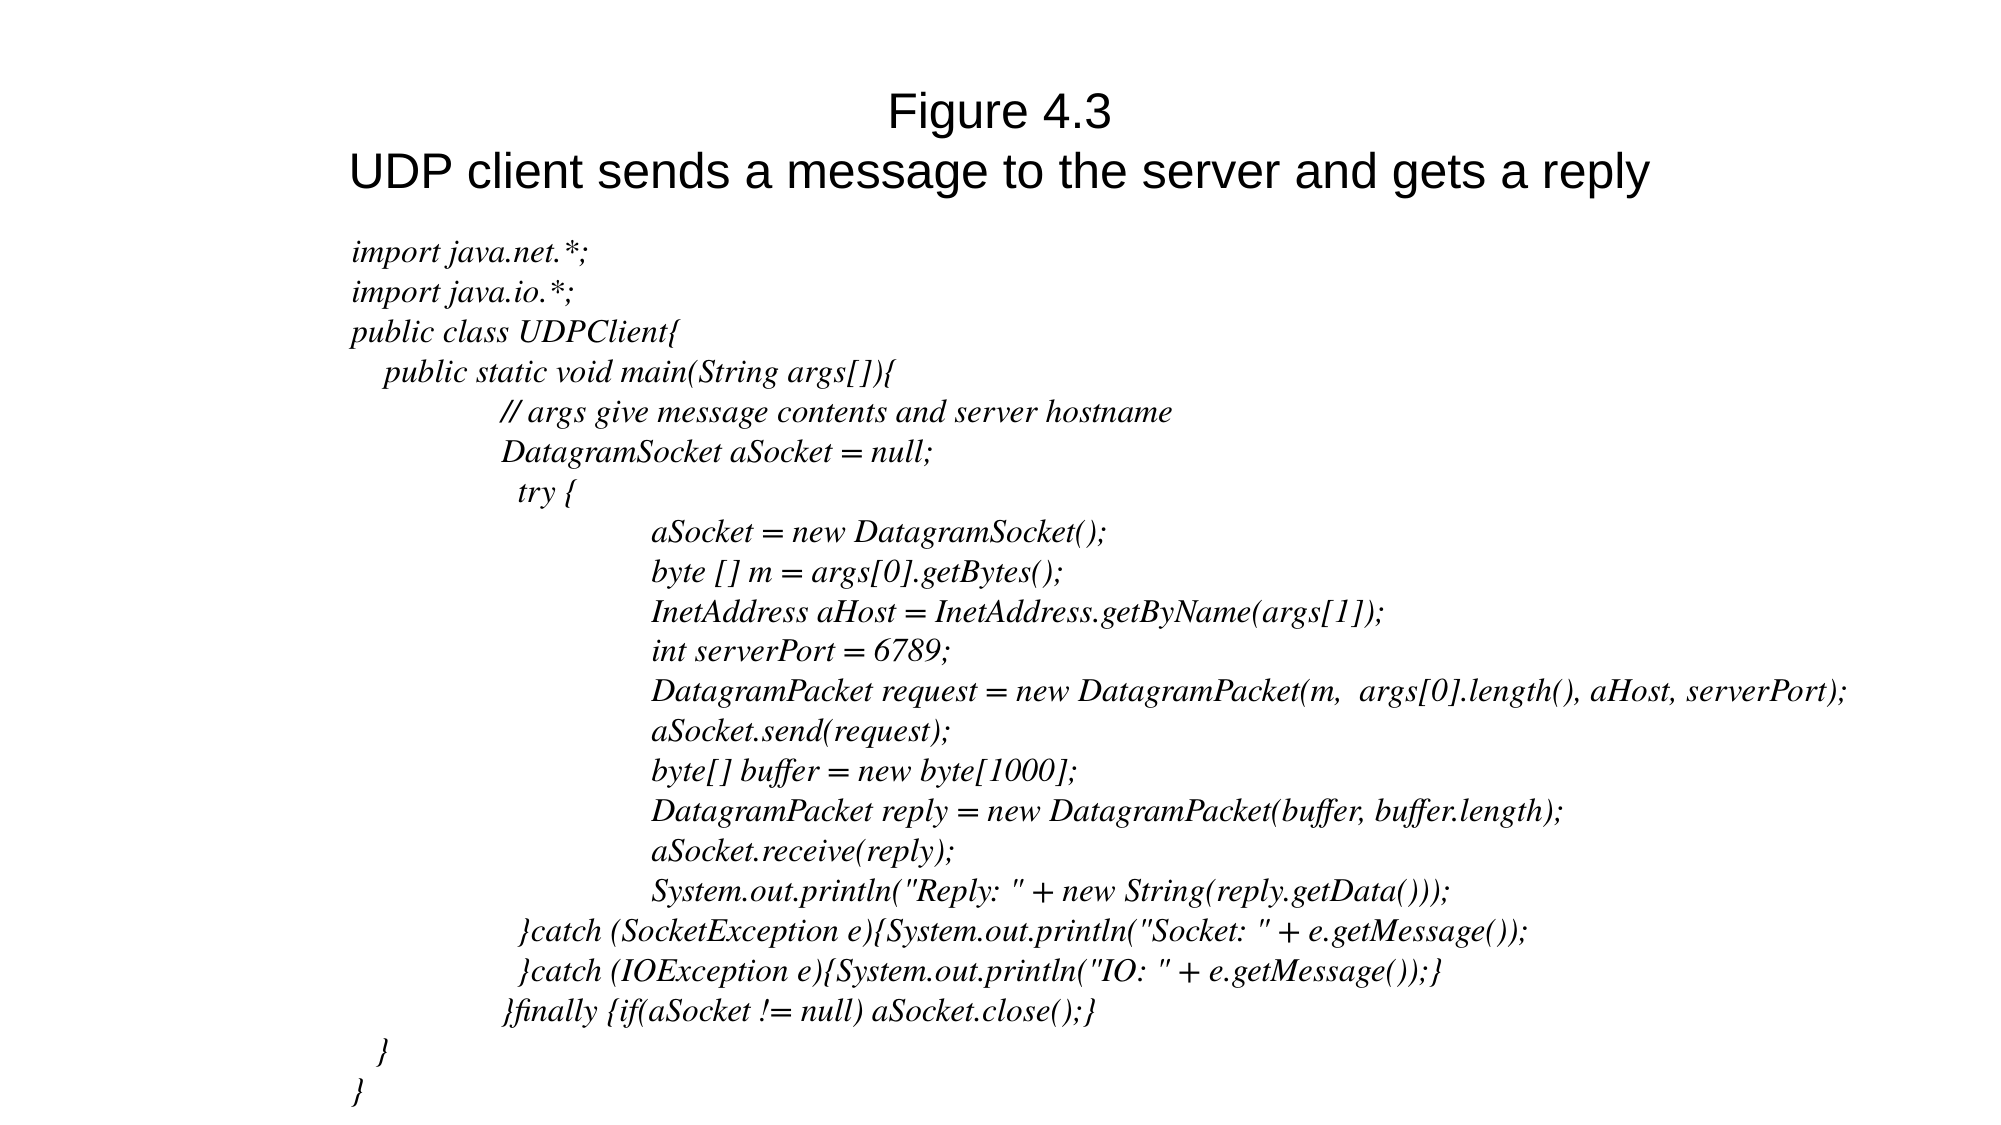

# Figure 4.3 UDP client sends a message to the server and gets a reply
import java.net.*;
import java.io.*;
public class UDPClient{
    public static void main(String args[]){
	// args give message contents and server hostname
	DatagramSocket aSocket = null;
	  try {
		aSocket = new DatagramSocket();
		byte [] m = args[0].getBytes();
		InetAddress aHost = InetAddress.getByName(args[1]);
		int serverPort = 6789;
		DatagramPacket request = new DatagramPacket(m,  args[0].length(), aHost, serverPort);
		aSocket.send(request);
		byte[] buffer = new byte[1000];
		DatagramPacket reply = new DatagramPacket(buffer, buffer.length);
		aSocket.receive(reply);
		System.out.println("Reply: " + new String(reply.getData()));
	  }catch (SocketException e){System.out.println("Socket: " + e.getMessage());
	  }catch (IOException e){System.out.println("IO: " + e.getMessage());}
	}finally {if(aSocket != null) aSocket.close();}
   }
}